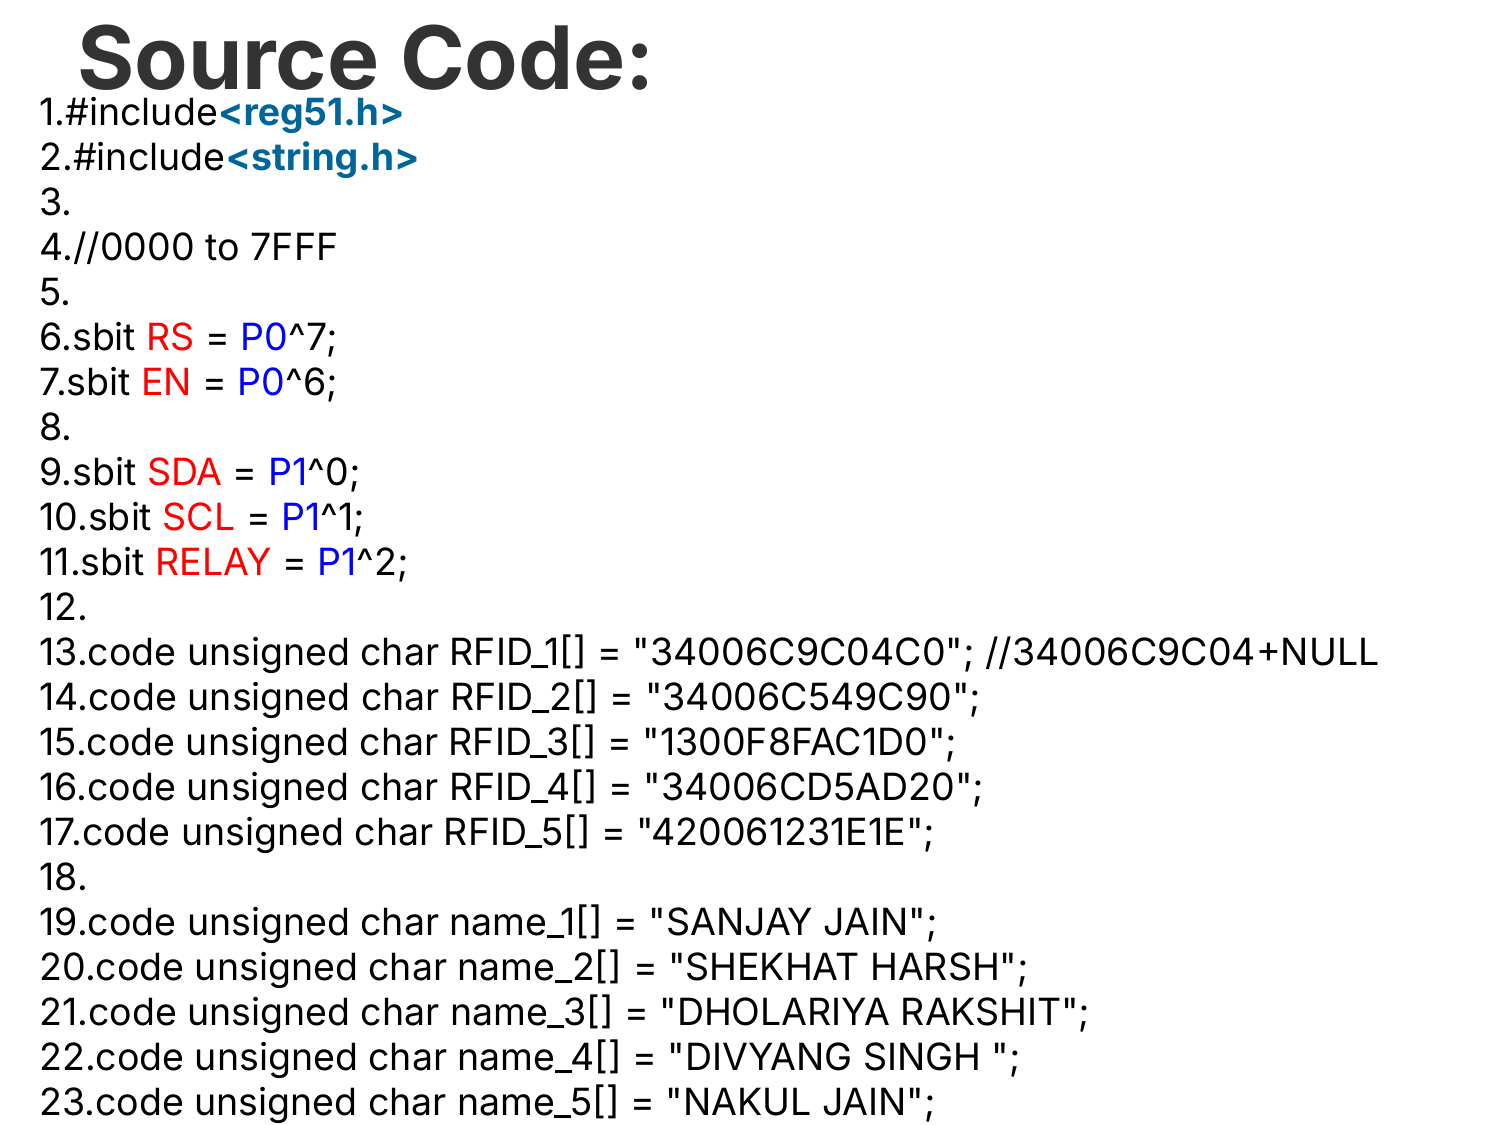

# Source Code:
#include<reg51.h>
#include<string.h>

//0000 to 7FFF

sbit RS = P0^7;
sbit EN = P0^6;

sbit SDA = P1^0;
sbit SCL = P1^1;
sbit RELAY = P1^2;

code unsigned char RFID_1[] = "34006C9C04C0"; //34006C9C04+NULL
code unsigned char RFID_2[] = "34006C549C90";
code unsigned char RFID_3[] = "1300F8FAC1D0";
code unsigned char RFID_4[] = "34006CD5AD20";
code unsigned char RFID_5[] = "420061231E1E";

code unsigned char name_1[] = "SANJAY JAIN";
code unsigned char name_2[] = "SHEKHAT HARSH";
code unsigned char name_3[] = "DHOLARIYA RAKSHIT";
code unsigned char name_4[] = "DIVYANG SINGH ";
code unsigned char name_5[] = "NAKUL JAIN";